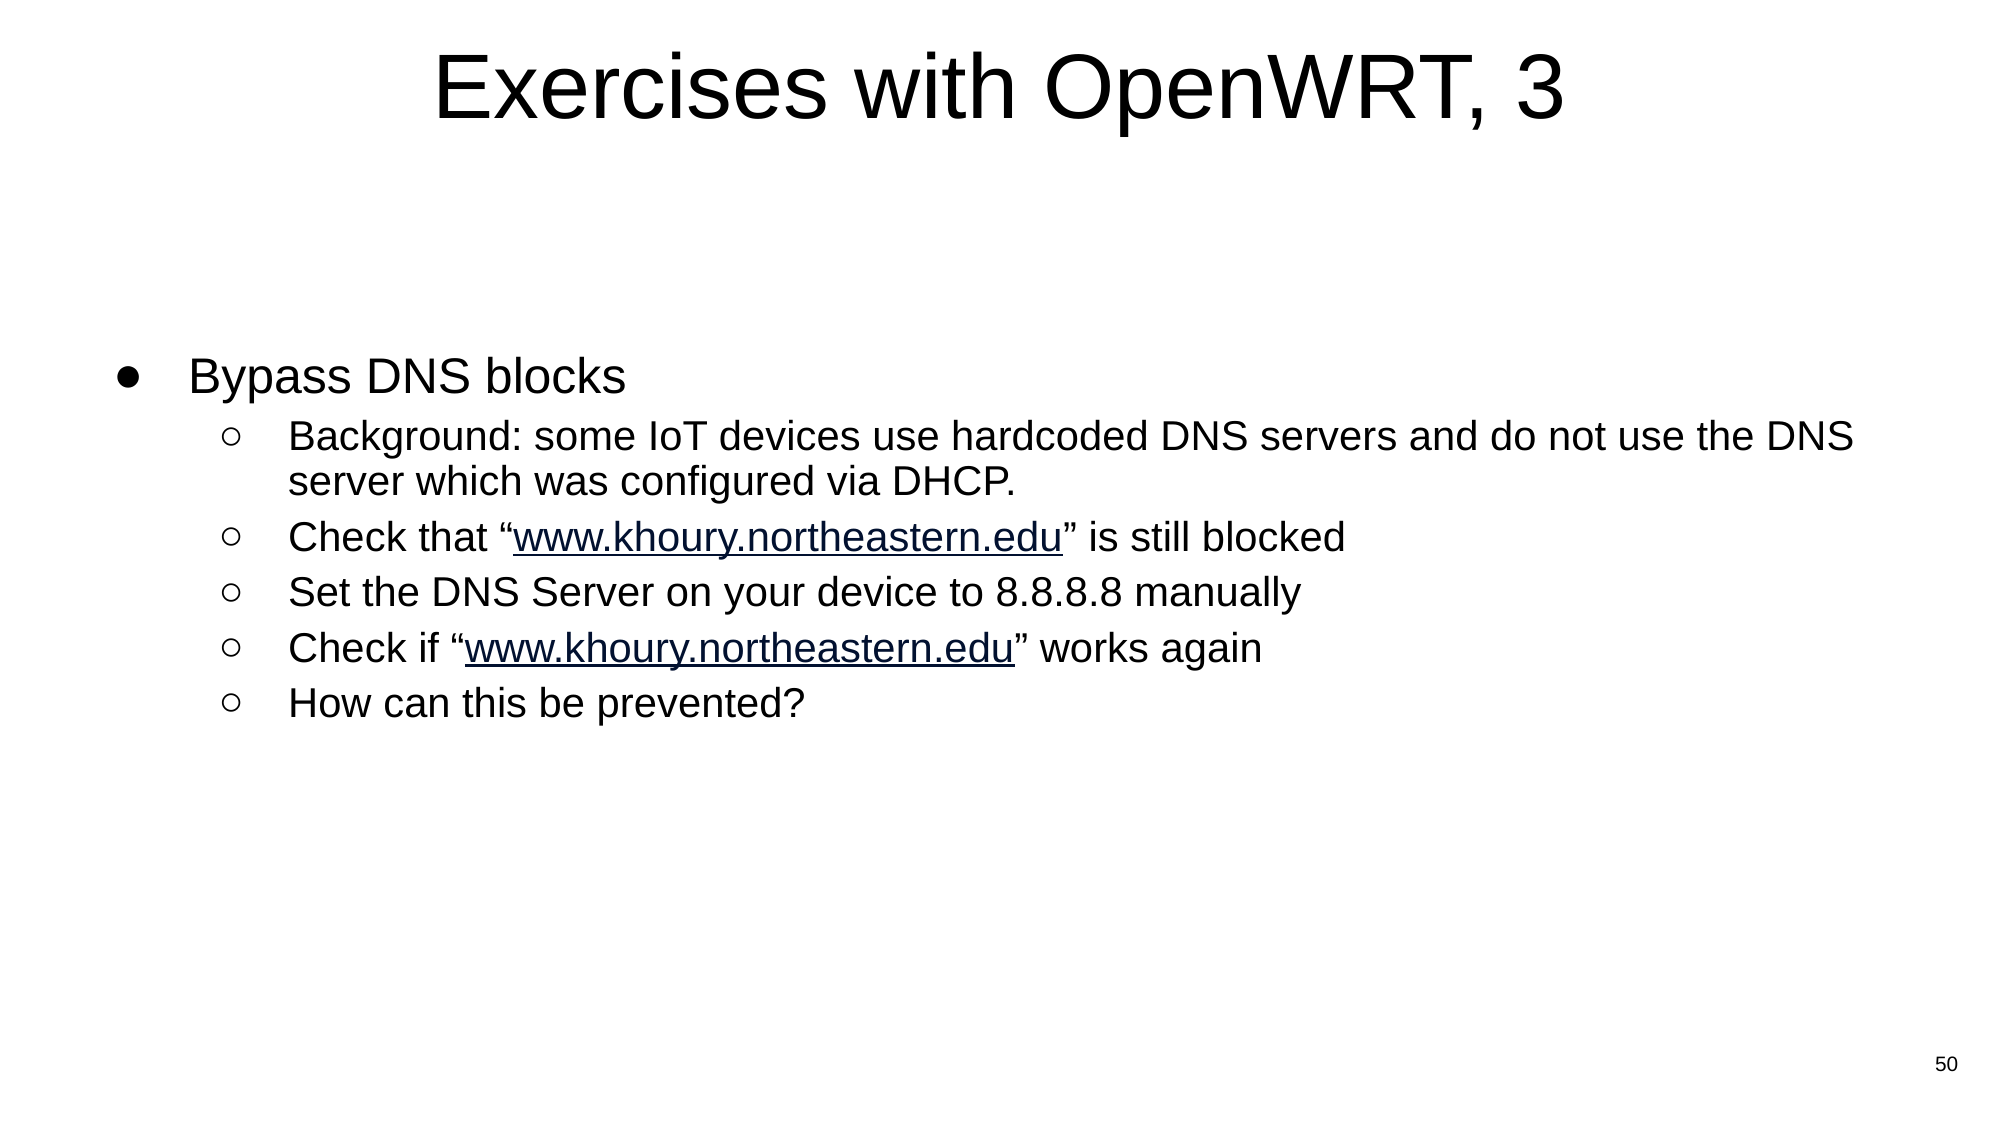

# Exercises with OpenWRT, 3
Bypass DNS blocks
Background: some IoT devices use hardcoded DNS servers and do not use the DNS server which was configured via DHCP.
Check that “www.khoury.northeastern.edu” is still blocked
Set the DNS Server on your device to 8.8.8.8 manually
Check if “www.khoury.northeastern.edu” works again
How can this be prevented?

50